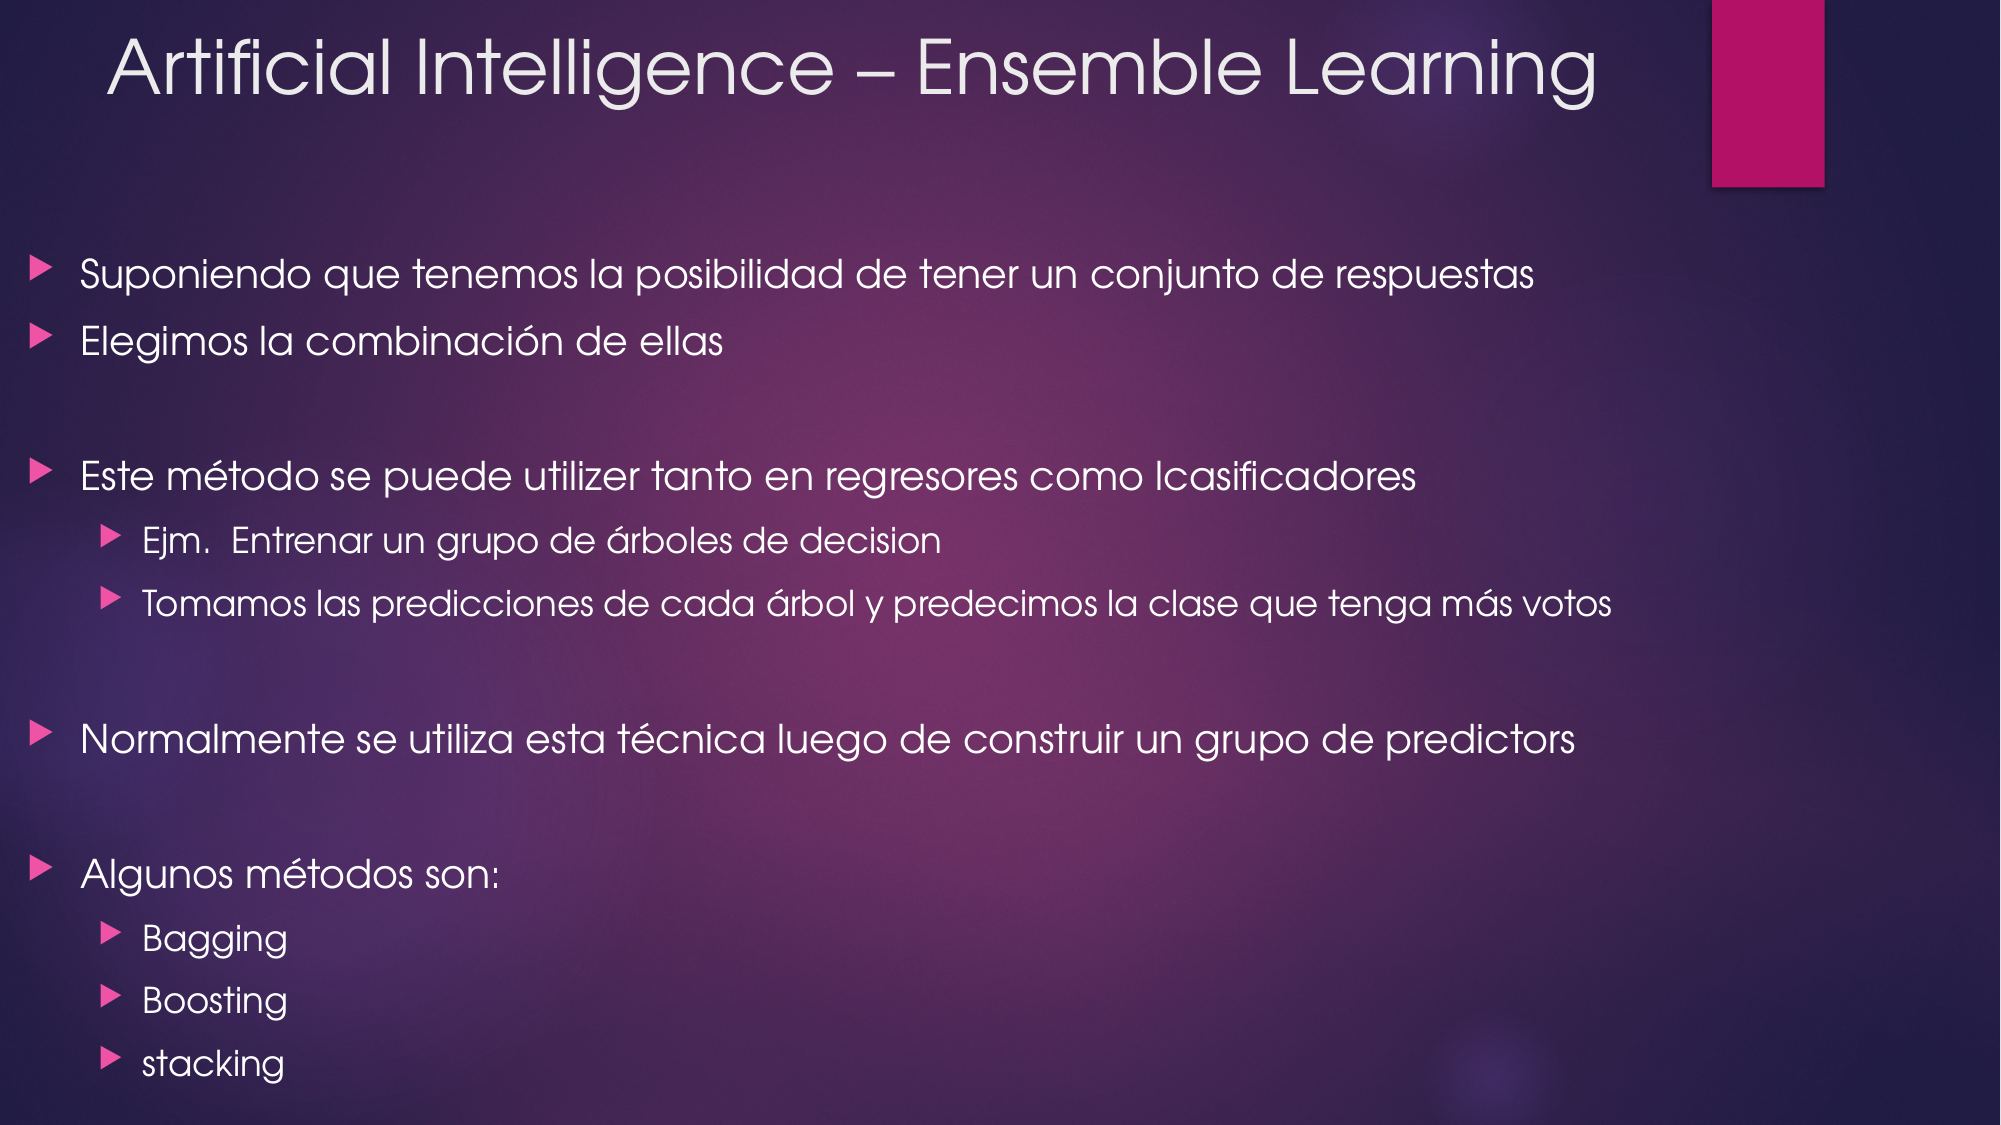

# Artificial Intelligence – Ensemble Learning
Suponiendo que tenemos la posibilidad de tener un conjunto de respuestas
Elegimos la combinación de ellas

Este método se puede utilizer tanto en regresores como lcasificadores
Ejm.  Entrenar un grupo de árboles de decision
Tomamos las predicciones de cada árbol y predecimos la clase que tenga más votos

Normalmente se utiliza esta técnica luego de construir un grupo de predictors

Algunos métodos son:
Bagging
Boosting
stacking